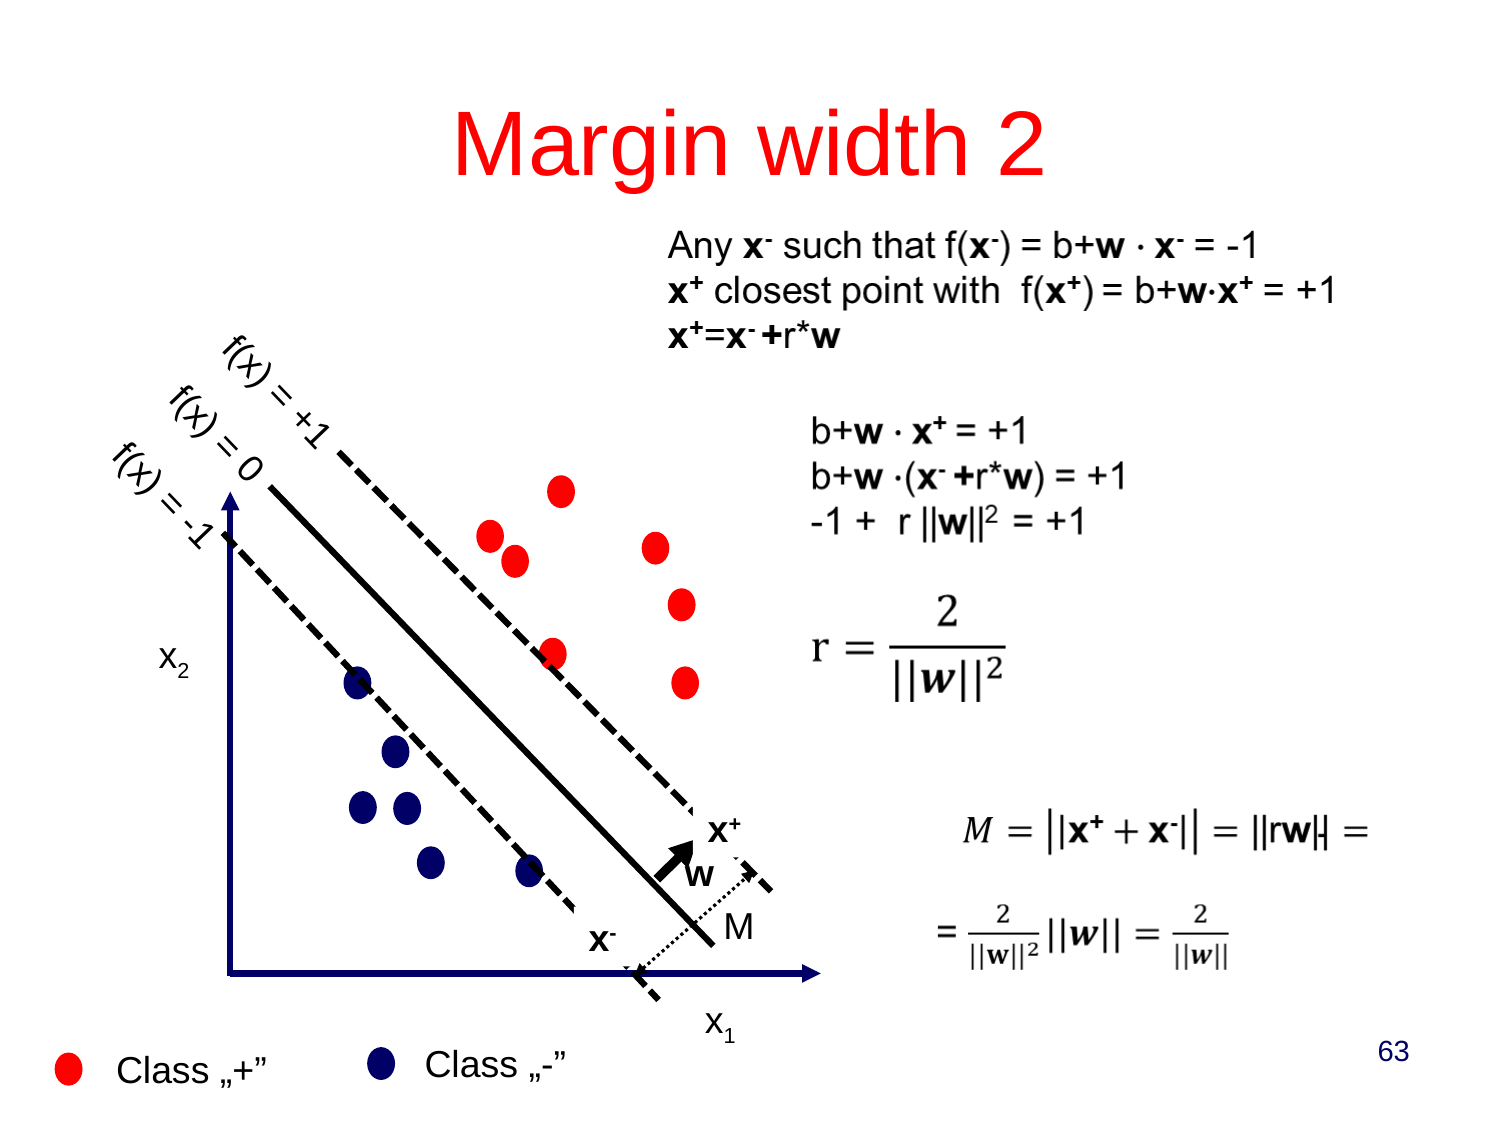

# Margin width 2

f(x) = +1

f(x) = 0
f(x) = -1

x2

x+

w

M
x-
x1
63
Class „-”
Class „+”